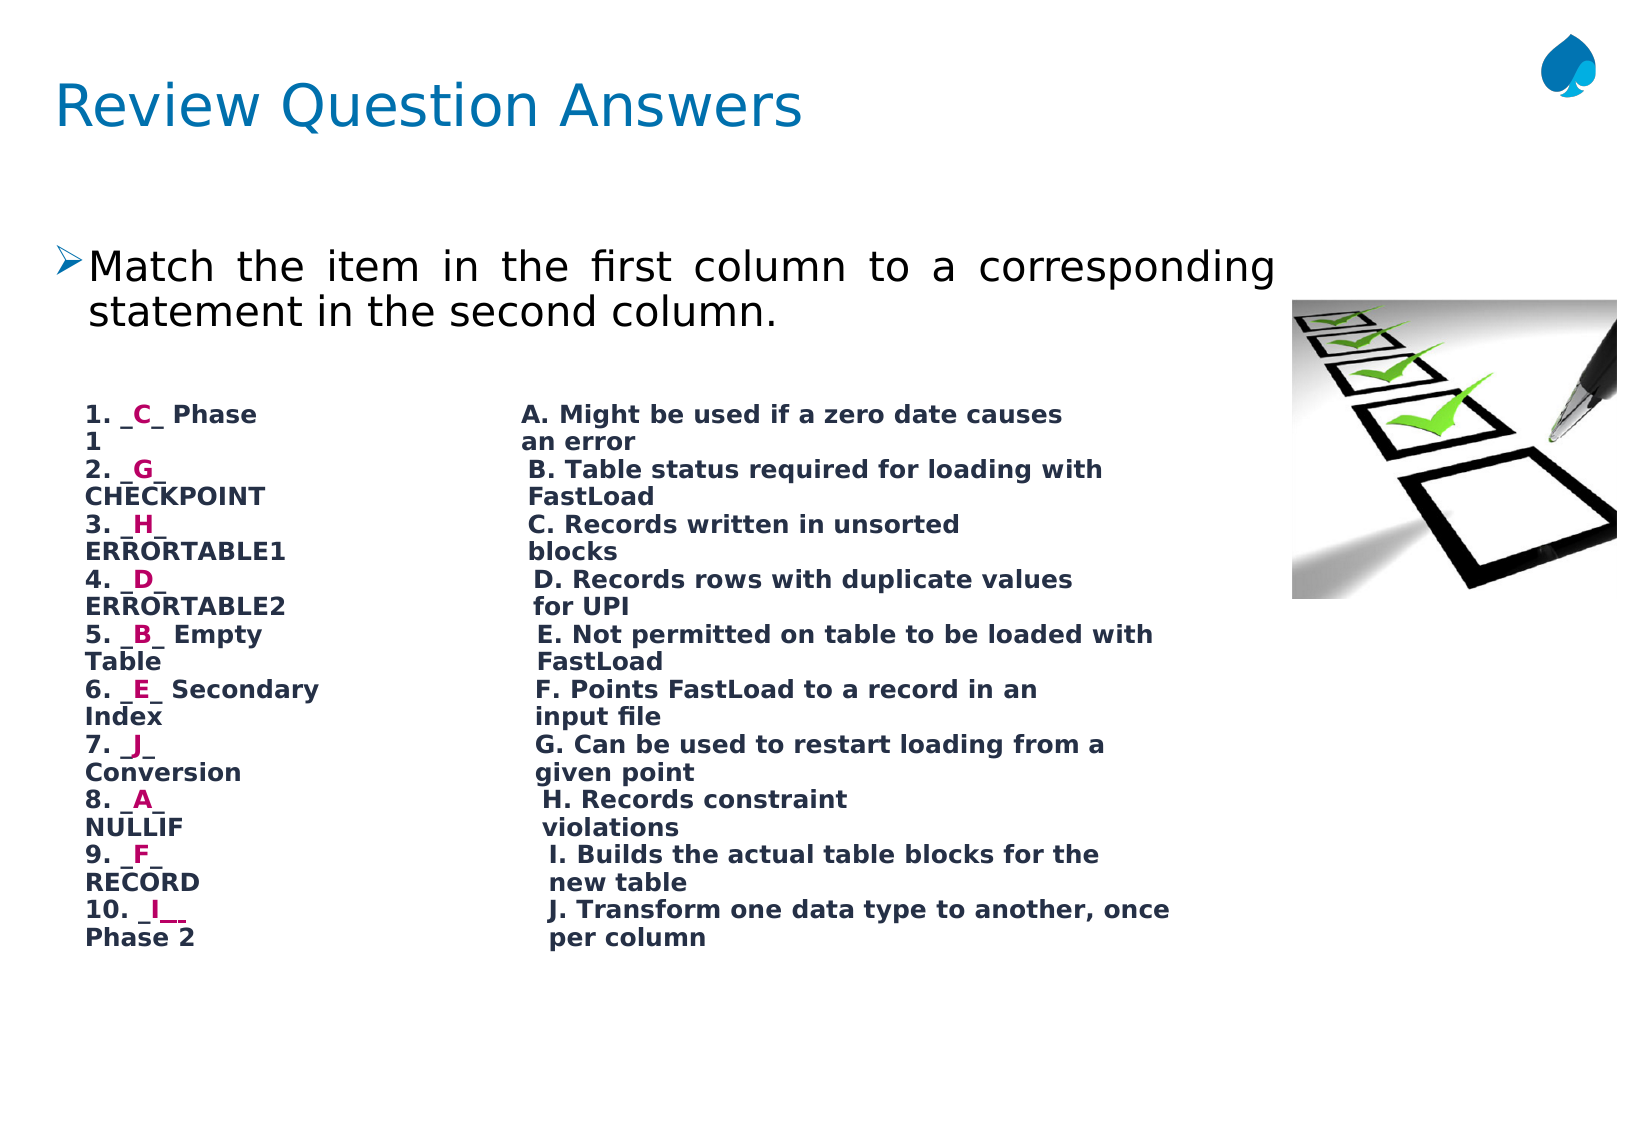

# Review Question Answers
Match the item in the first column to a corresponding statement in the second column.

1. _C_ Phase 1
A. Might be used if a zero date causes an error
2. _G_ CHECKPOINT
B. Table status required for loading with FastLoad
3. _H_ ERRORTABLE1
C. Records written in unsorted blocks
4. _D_ ERRORTABLE2
D. Records rows with duplicate values for UPI
5. _B_ Empty Table
E. Not permitted on table to be loaded with FastLoad
6. _E_ Secondary Index
F. Points FastLoad to a record in an input file
7. _J_ Conversion
G. Can be used to restart loading from a given point
8. _A_ NULLIF
H. Records constraint violations
9. _F_ RECORD
I. Builds the actual table blocks for the new table

10. _I    Phase 2
J. Transform one data type to another, once per column